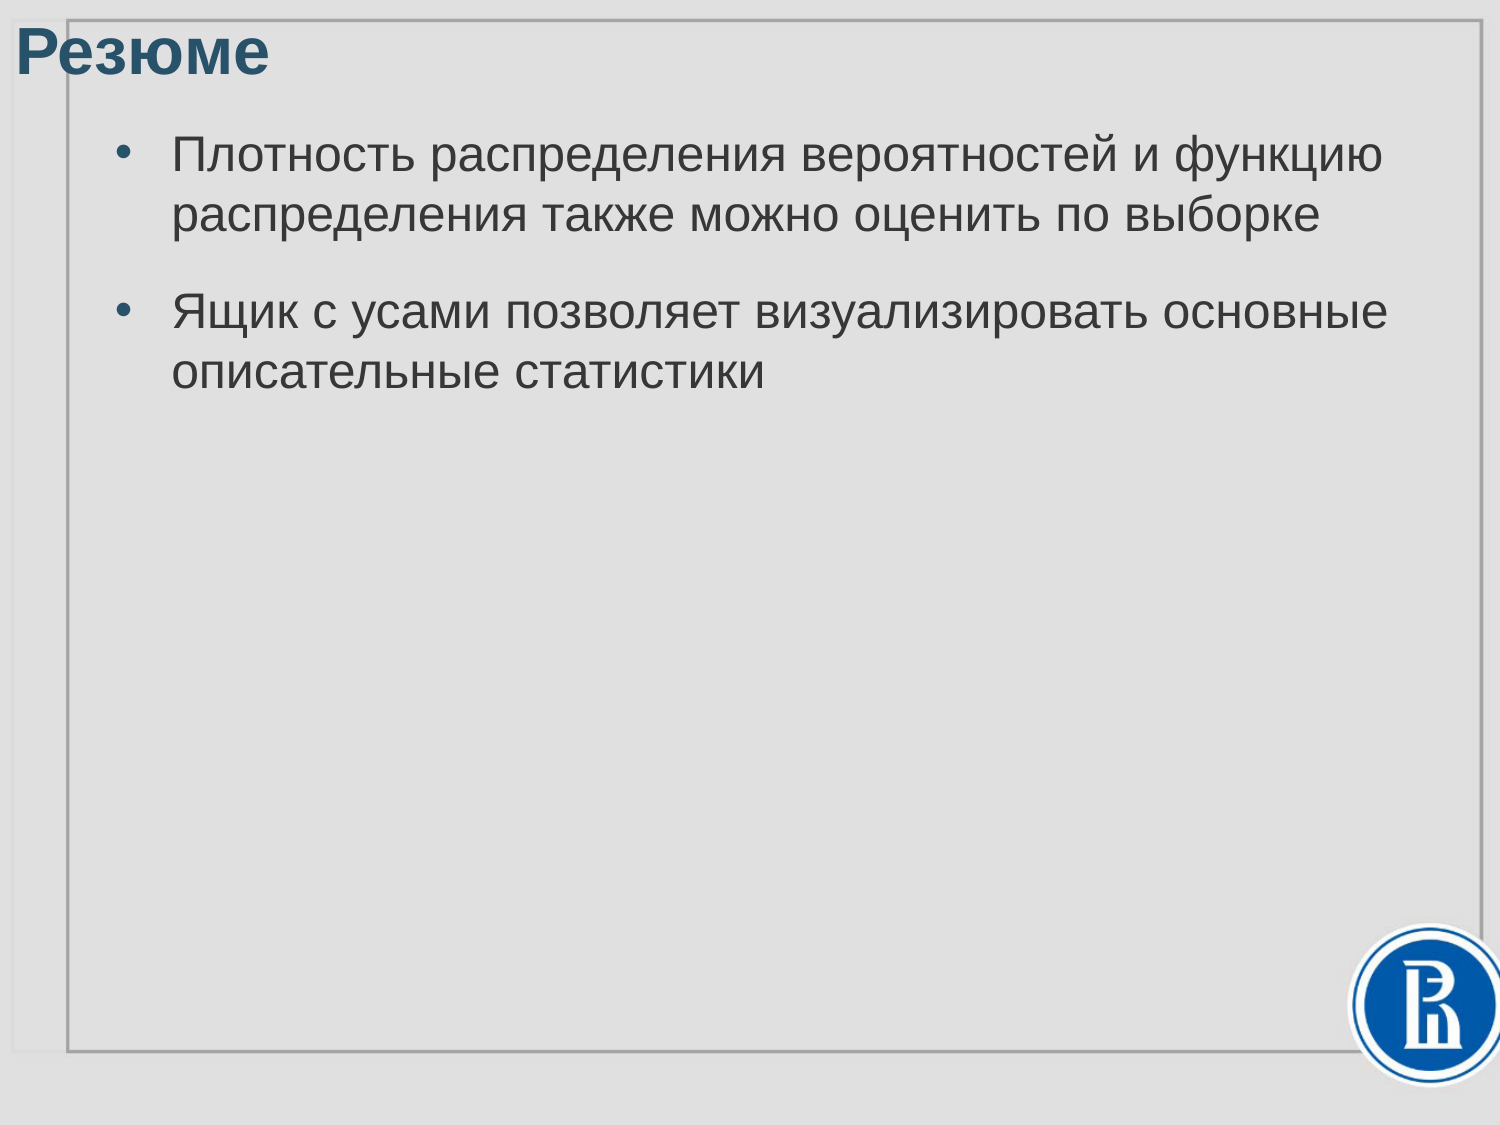

Резюме
Плотность распределения вероятностей и функцию распределения также можно оценить по выборке
Ящик с усами позволяет визуализировать основные описательные статистики